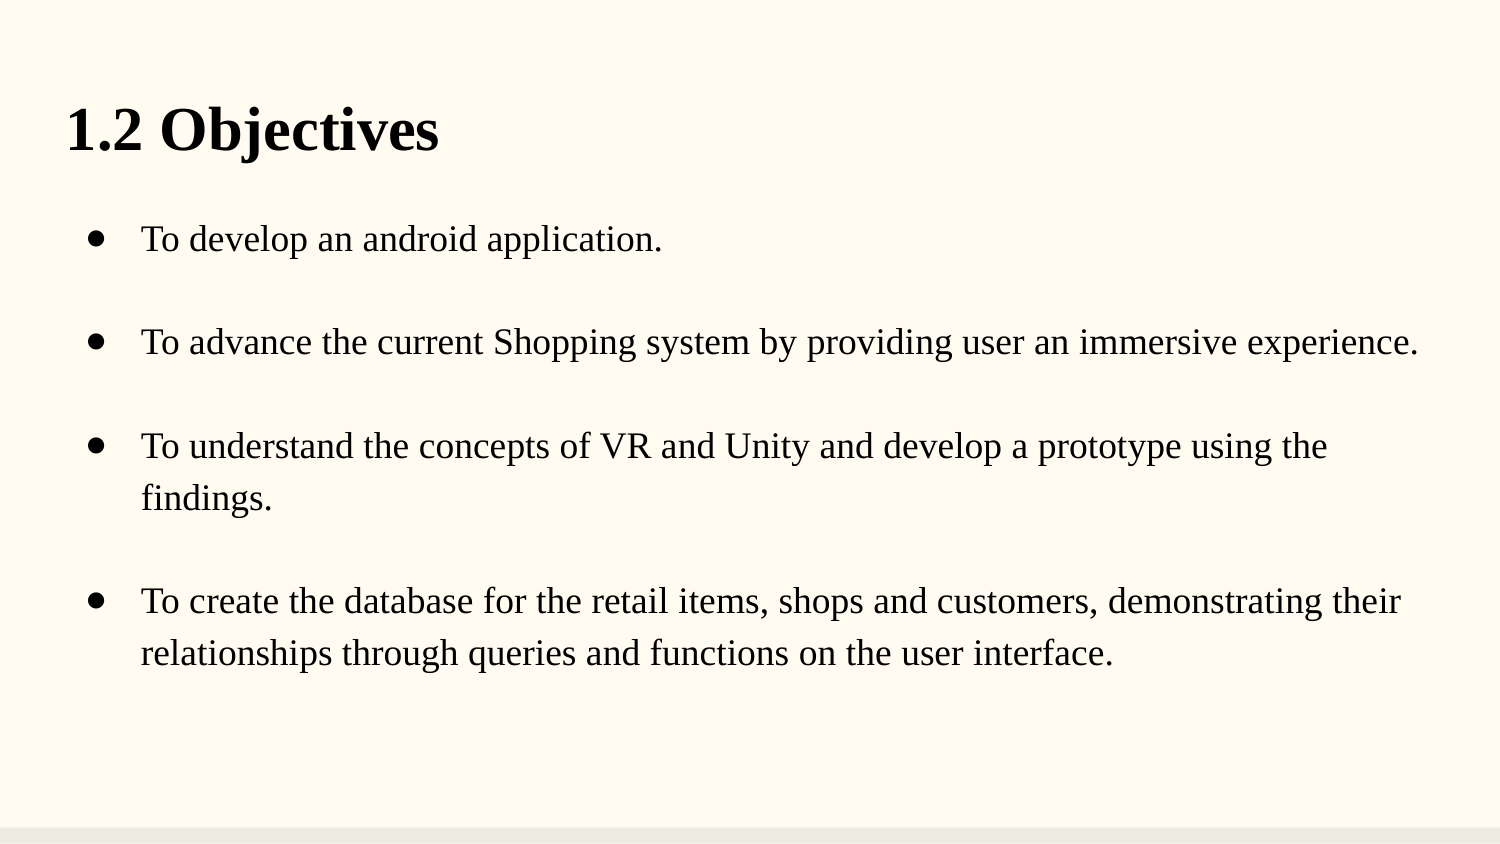

1.2 Objectives
To develop an android application.

To advance the current Shopping system by providing user an immersive experience.

To understand the concepts of VR and Unity and develop a prototype using the findings.

To create the database for the retail items, shops and customers, demonstrating their relationships through queries and functions on the user interface.